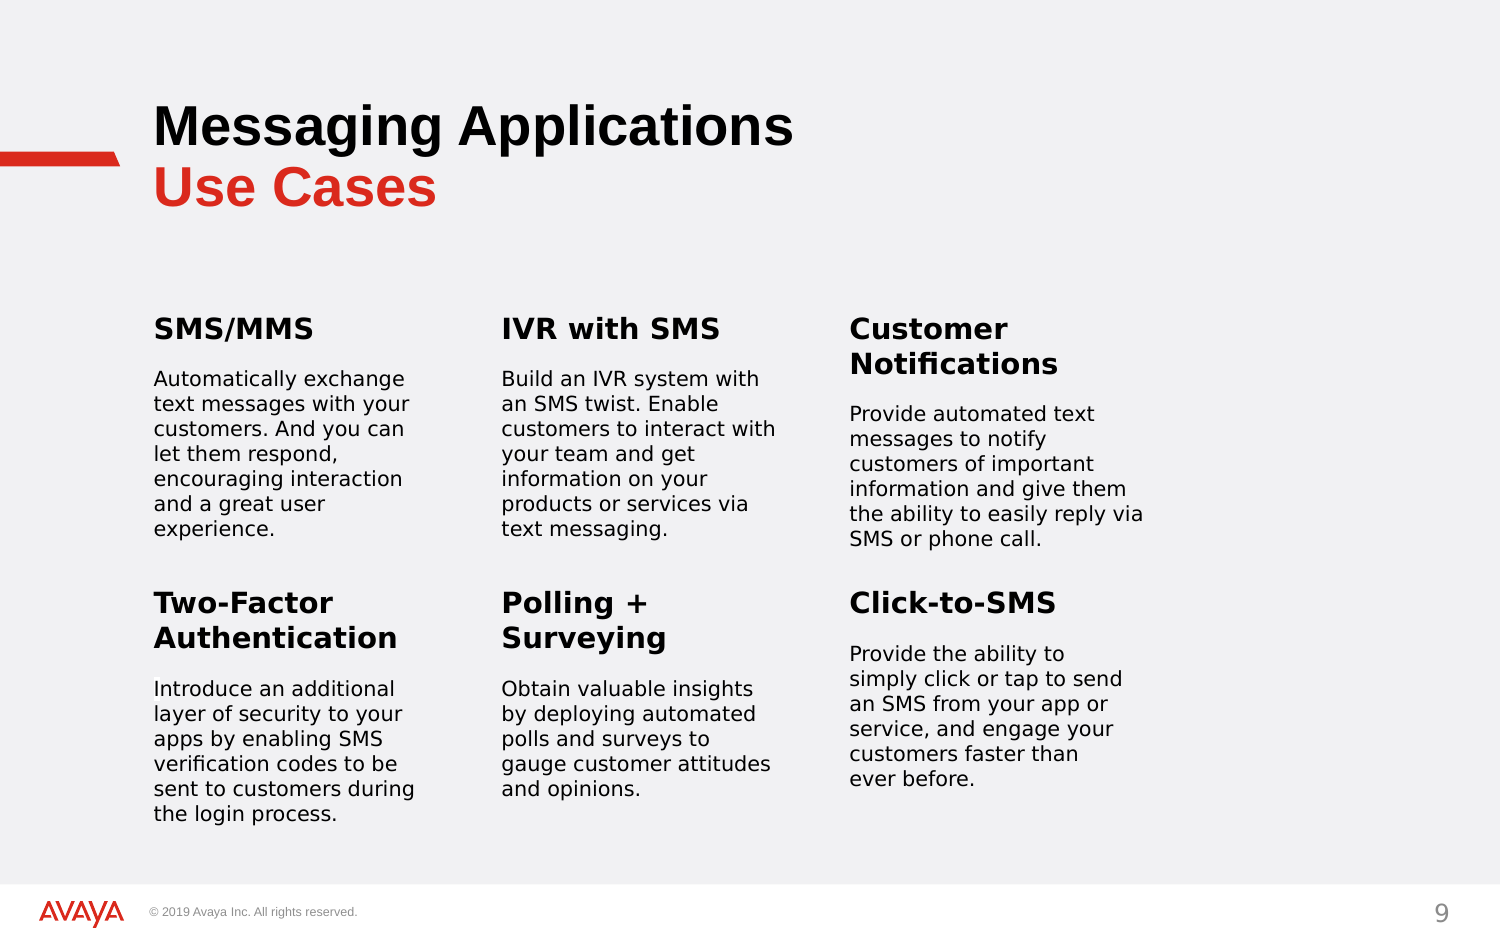

# Messaging Applications
Use Cases
SMS/MMS
Automatically exchange text messages with your customers. And you can let them respond, encouraging interaction and a great user experience.

IVR with SMS
Build an IVR system with an SMS twist. Enable customers to interact with your team and get information on your products or services via text messaging.
Customer Notifications
Provide automated text messages to notify customers of important information and give them the ability to easily reply via SMS or phone call.

Two-Factor Authentication
Introduce an additional layer of security to your apps by enabling SMS verification codes to be sent to customers during the login process.
Polling + Surveying
Obtain valuable insights by deploying automated polls and surveys to gauge customer attitudes and opinions.
Click-to-SMS
Provide the ability to simply click or tap to send an SMS from your app or service, and engage your customers faster than ever before.